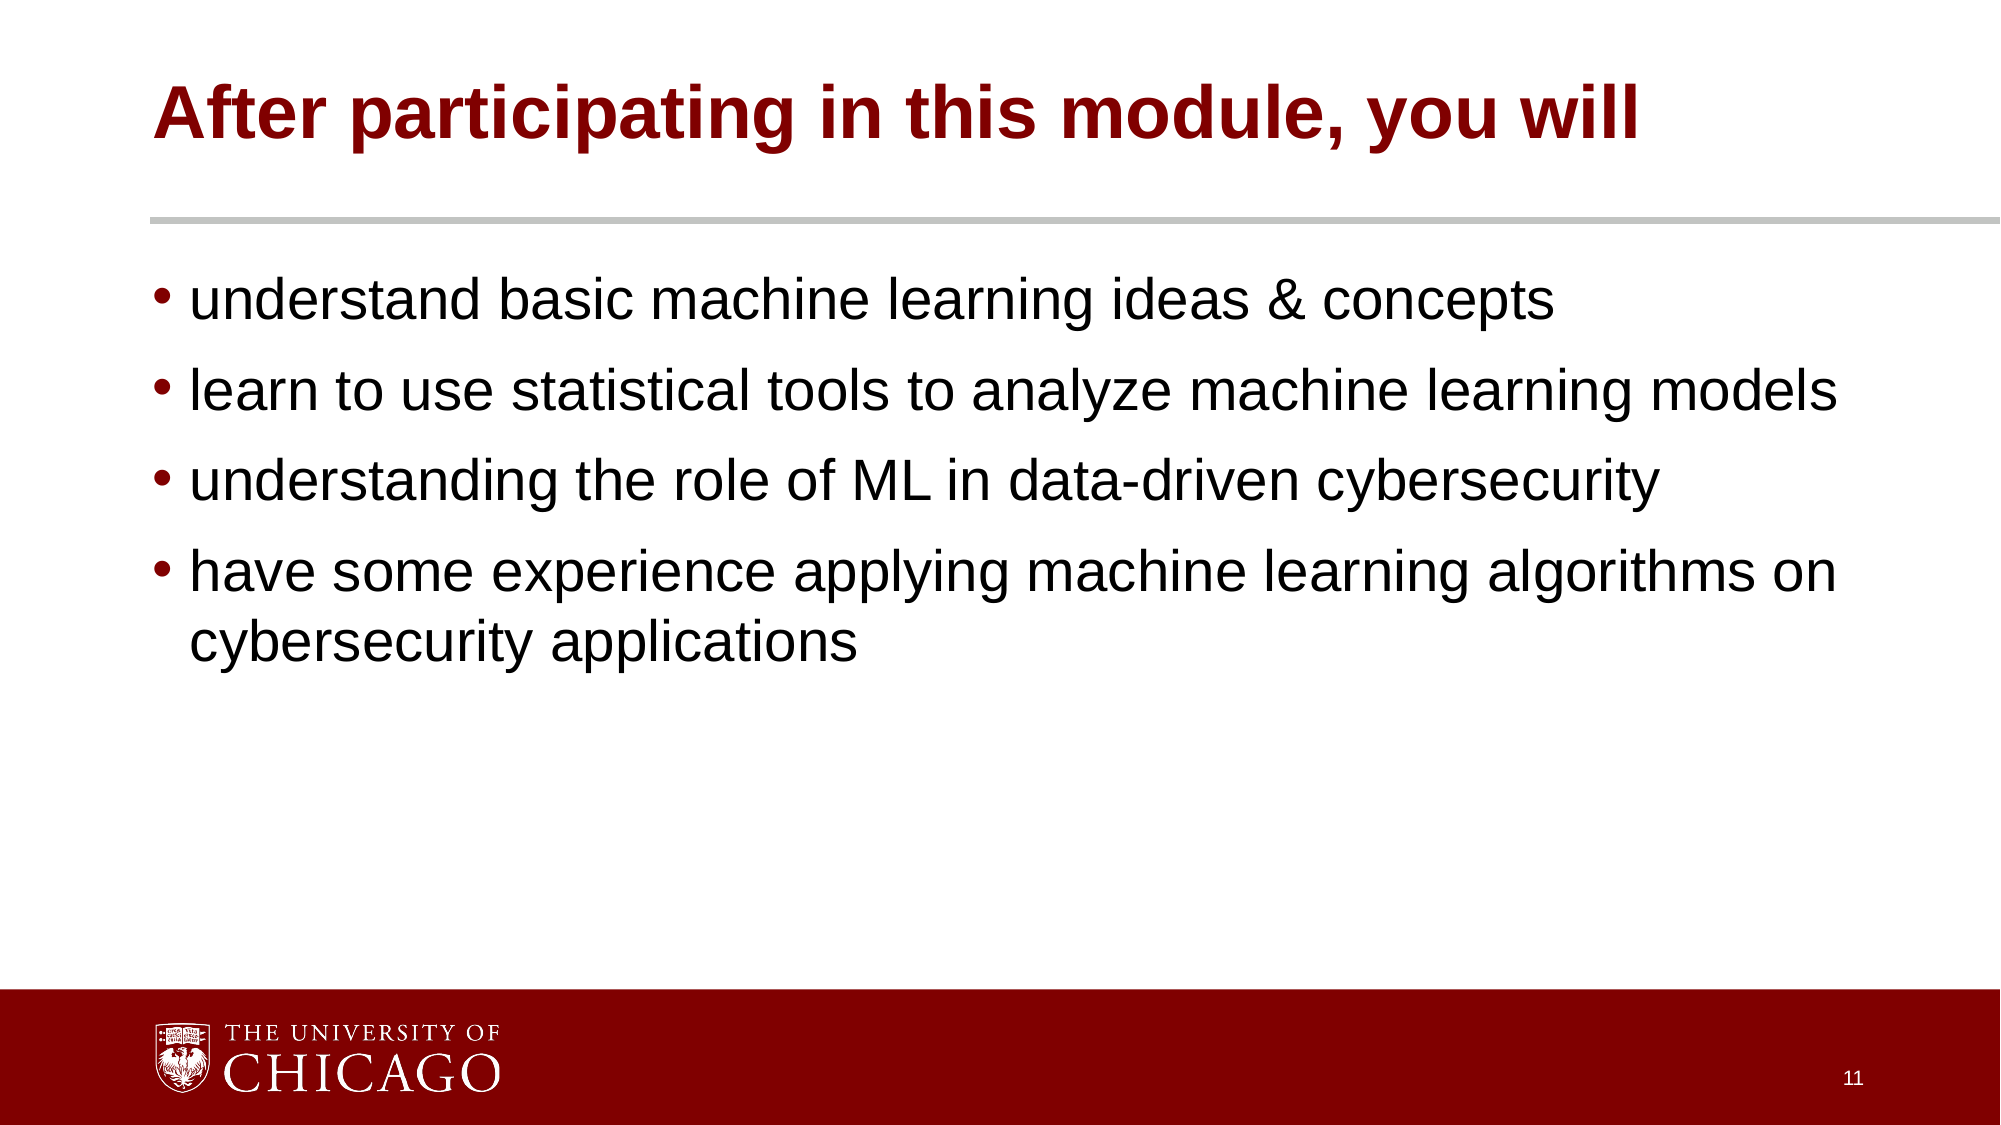

# After participating in this module, you will
understand basic machine learning ideas & concepts
learn to use statistical tools to analyze machine learning models
understanding the role of ML in data-driven cybersecurity
have some experience applying machine learning algorithms on cybersecurity applications

11